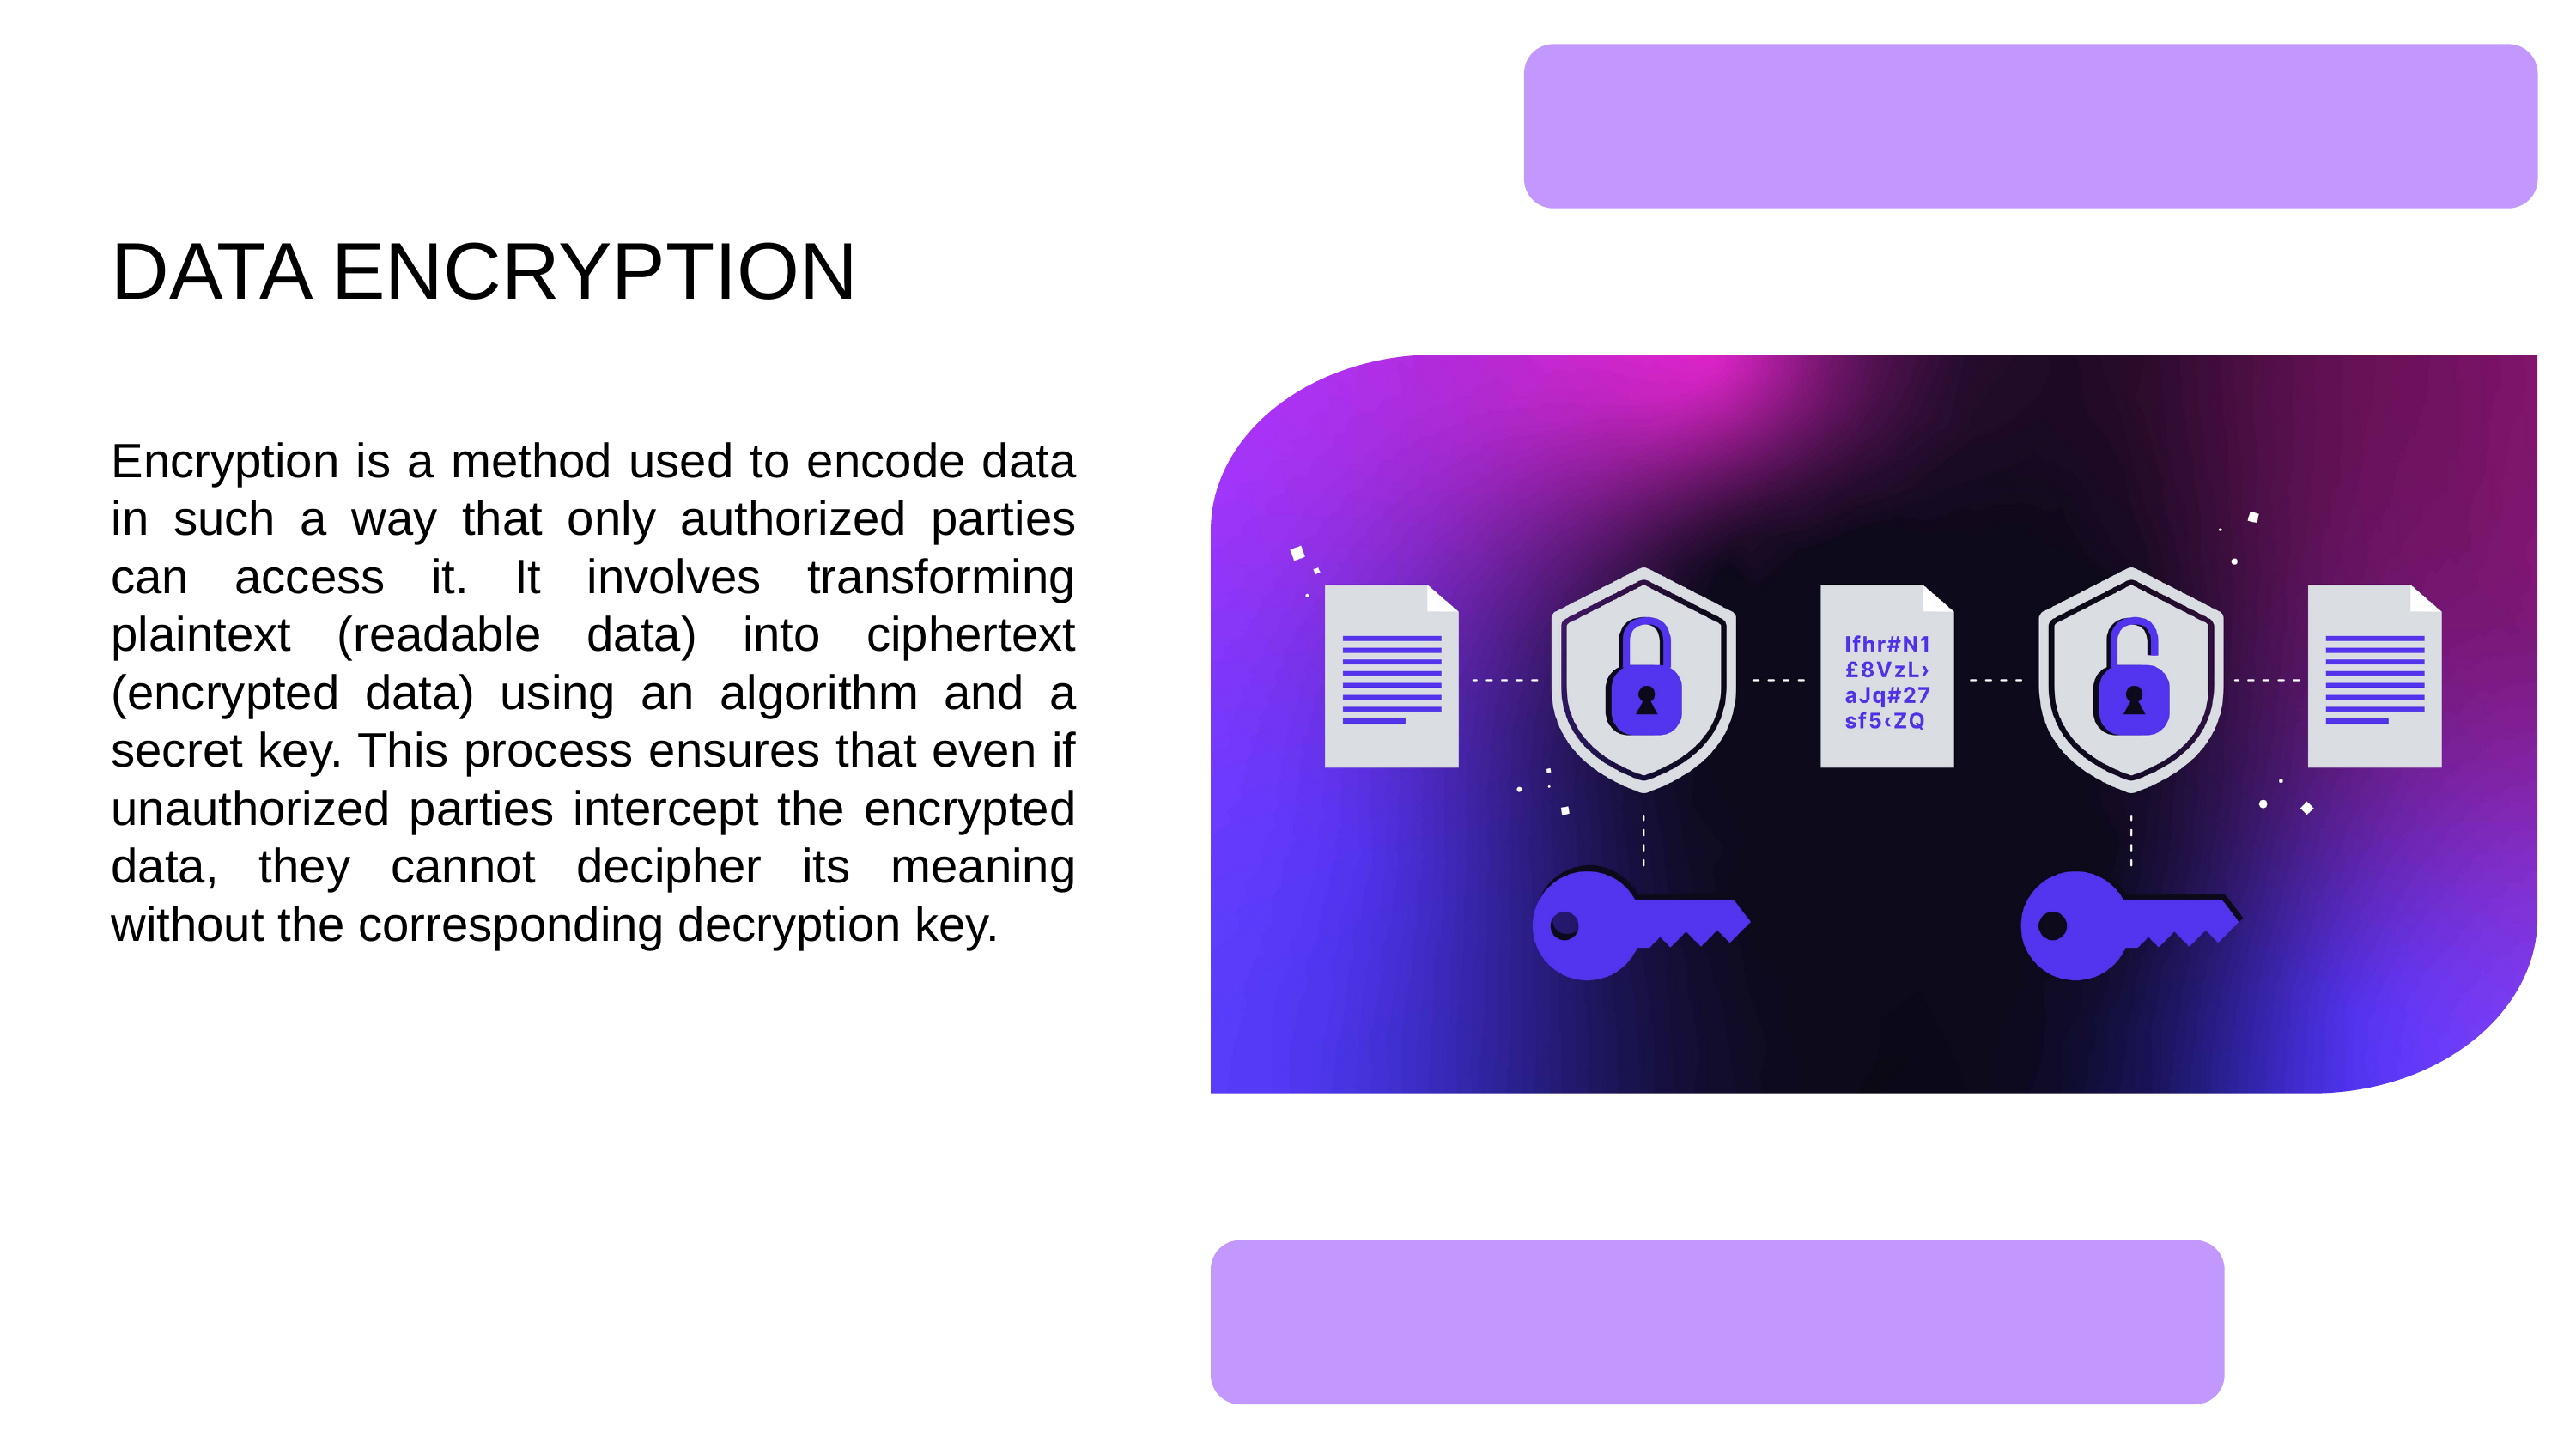

DATA ENCRYPTION

Encryption is a method used to encode data in such a way that only authorized parties can access it. It involves transforming plaintext (readable data) into ciphertext (encrypted data) using an algorithm and a secret key. This process ensures that even if unauthorized parties intercept the encrypted data, they cannot decipher its meaning without the corresponding decryption key.